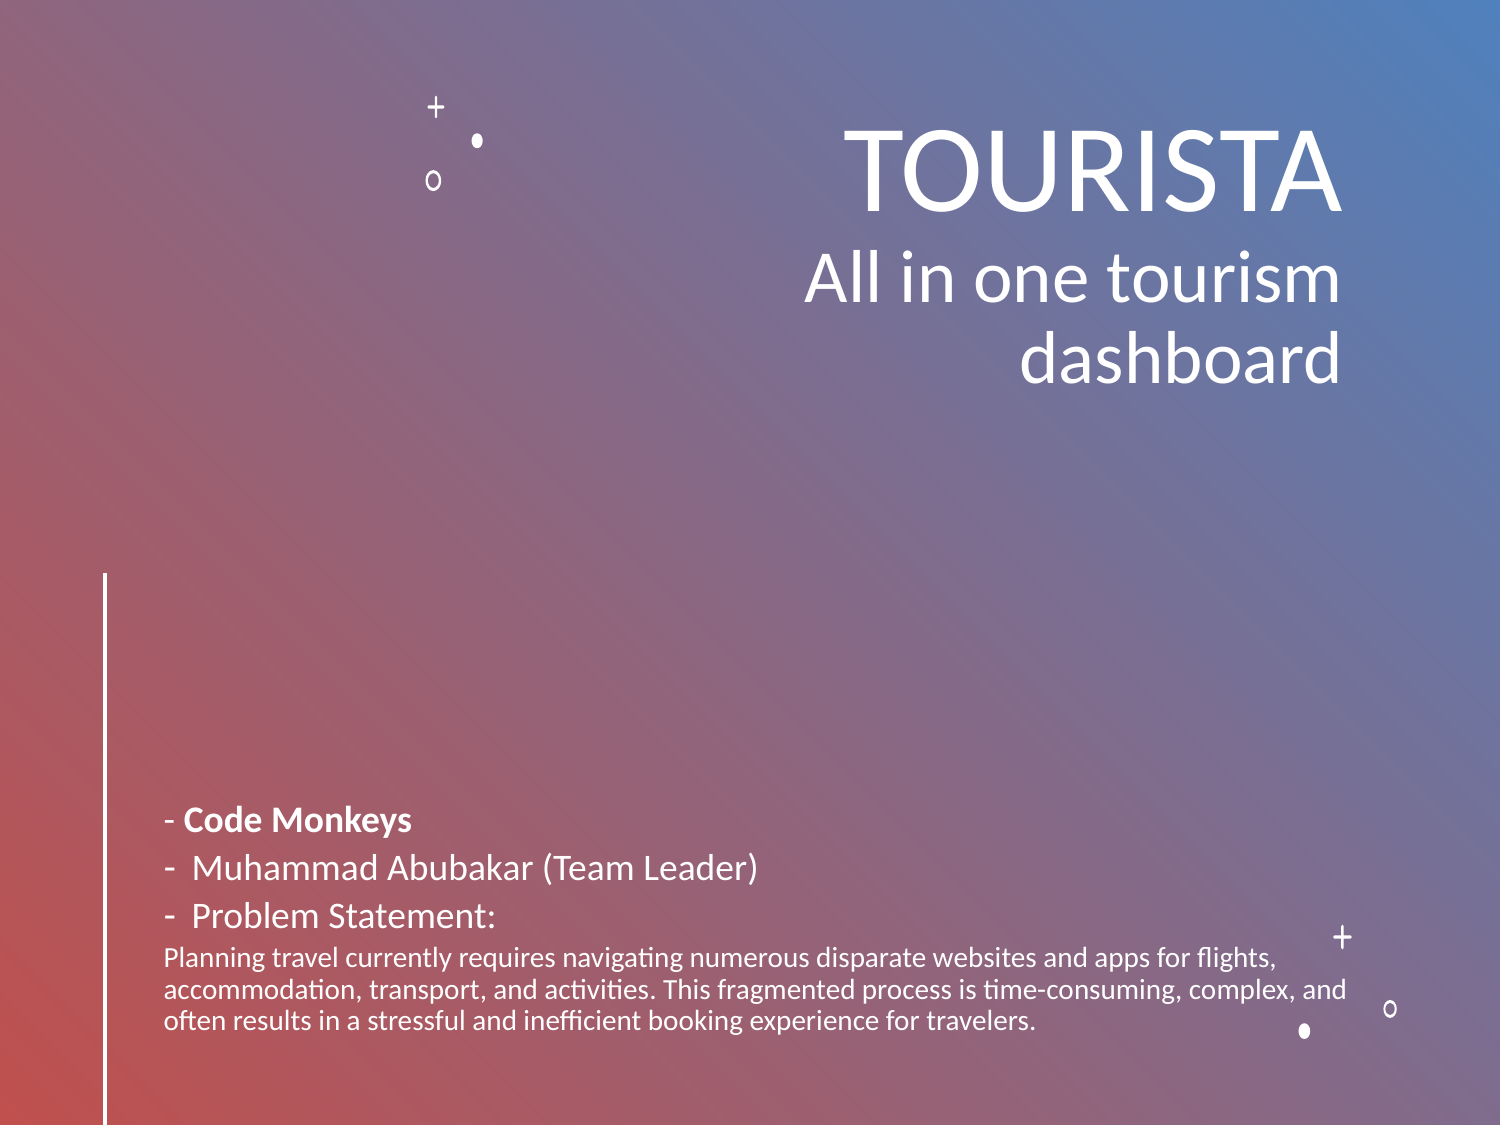

# TOURISTA All in one tourism dashboard

- Code Monkeys
Muhammad Abubakar (Team Leader)
Problem Statement:
Planning travel currently requires navigating numerous disparate websites and apps for flights, accommodation, transport, and activities. This fragmented process is time-consuming, complex, and often results in a stressful and inefficient booking experience for travelers.